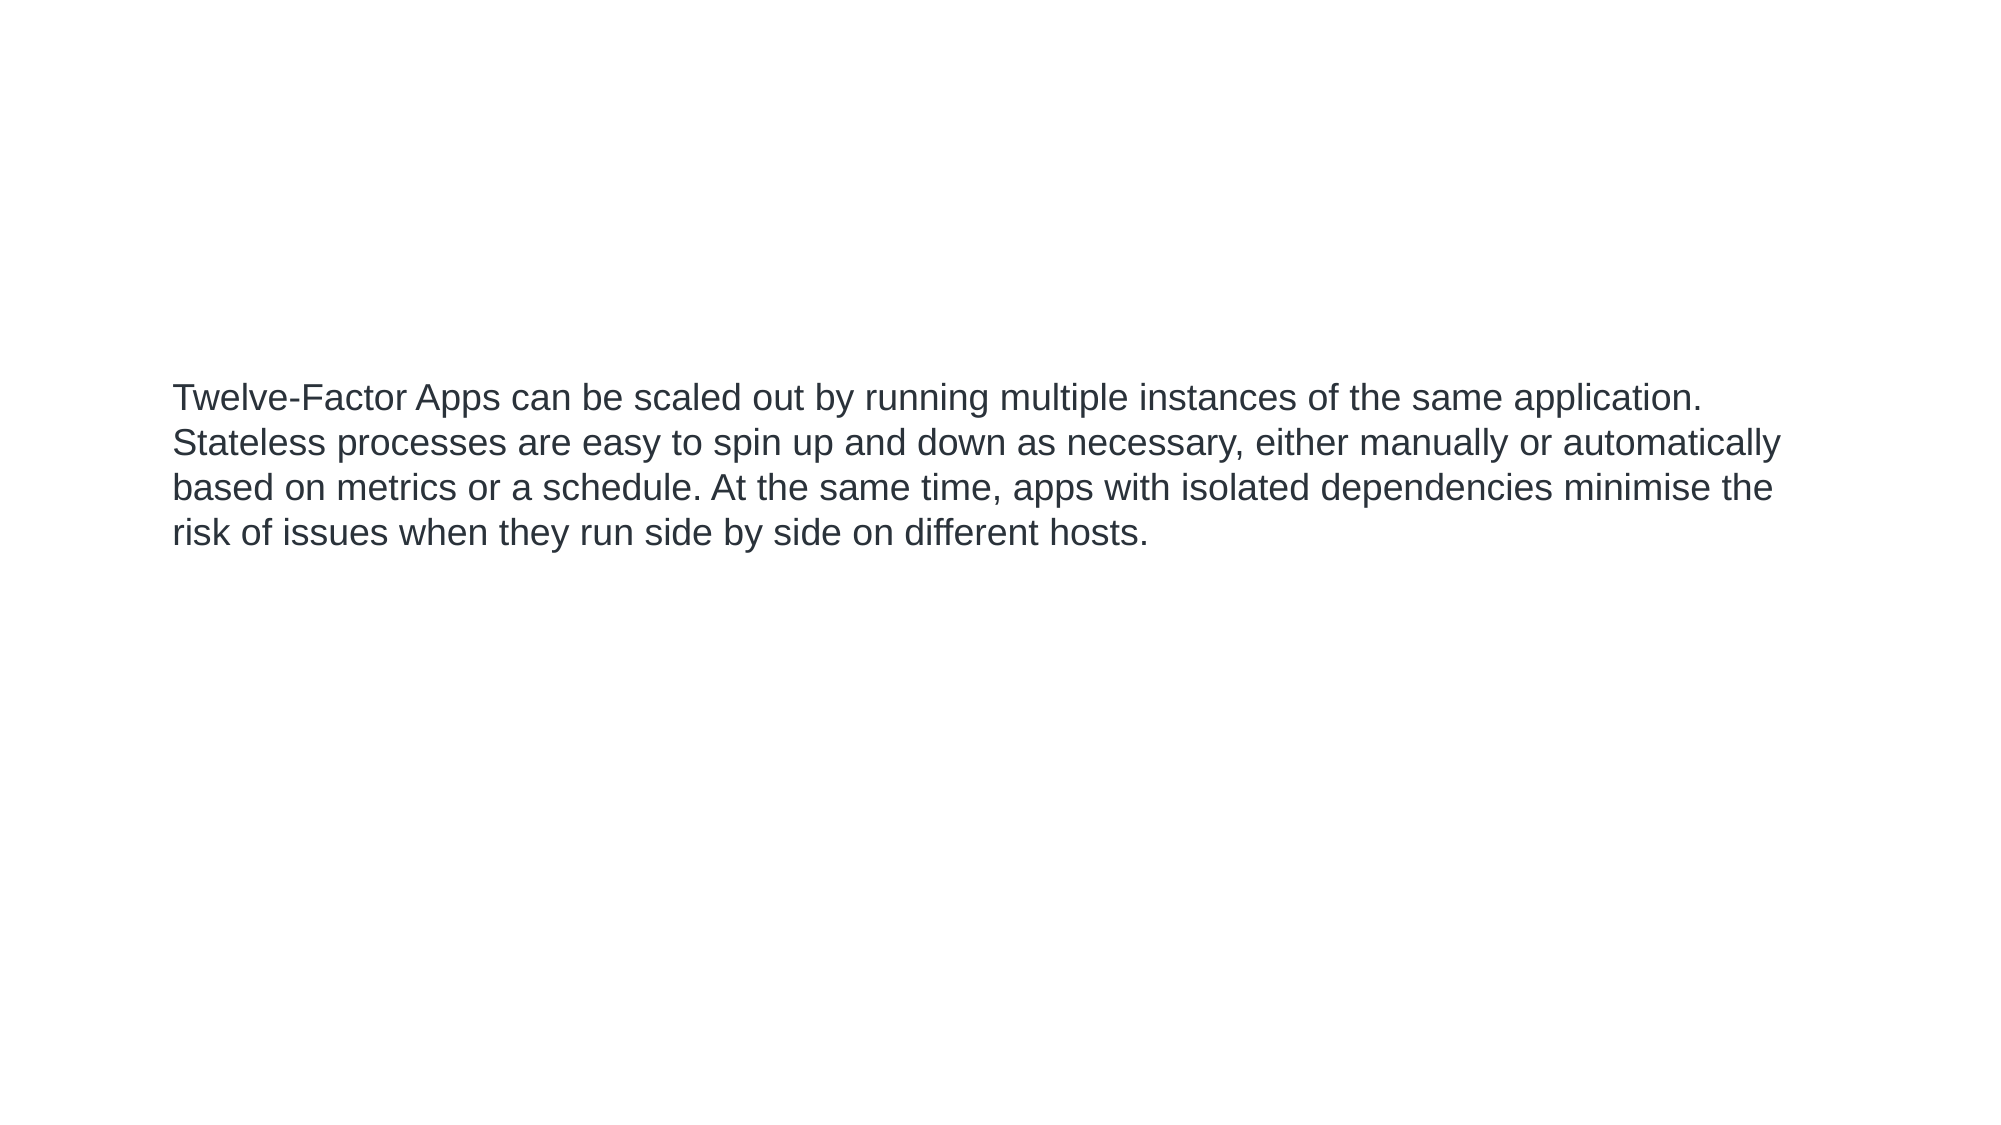

Twelve-Factor Apps can be scaled out by running multiple instances of the same application. Stateless processes are easy to spin up and down as necessary, either manually or automatically based on metrics or a schedule. At the same time, apps with isolated dependencies minimise the risk of issues when they run side by side on different hosts.